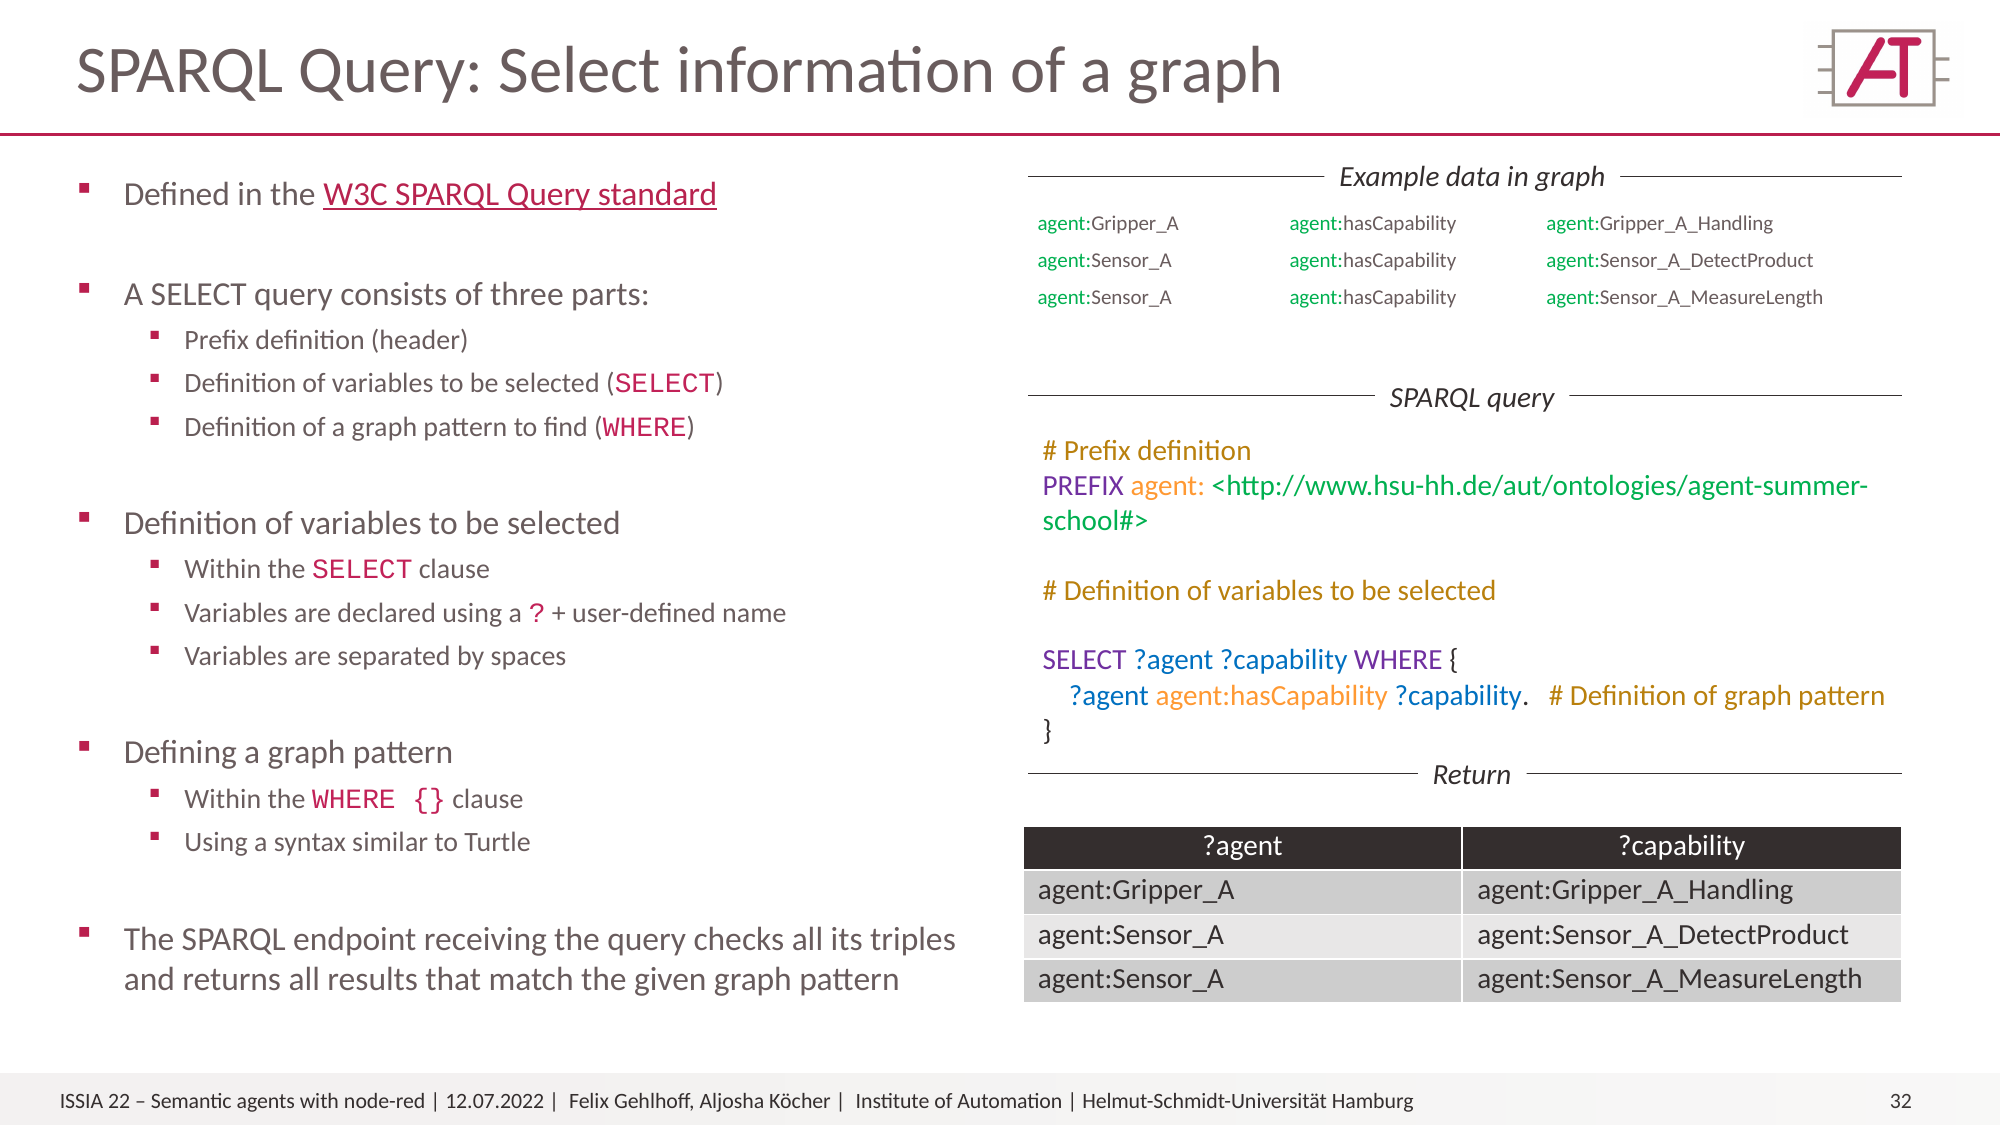

# SPARQL Query: Select information of a graph
Example data in graph
Defined in the W3C SPARQL Query standard

A SELECT query consists of three parts:
Prefix definition (header)
Definition of variables to be selected (SELECT)
Definition of a graph pattern to find (WHERE)

Definition of variables to be selected
Within the SELECT clause
Variables are declared using a ? + user-defined name
Variables are separated by spaces

Defining a graph pattern
Within the WHERE {} clause
Using a syntax similar to Turtle

The SPARQL endpoint receiving the query checks all its triples and returns all results that match the given graph pattern

agent:Gripper_A		agent:hasCapability	 agent:Gripper_A_Handling
agent:Sensor_A		agent:hasCapability 	 agent:Sensor_A_DetectProduct
agent:Sensor_A		agent:hasCapability 	 agent:Sensor_A_MeasureLength
SPARQL query
# Prefix definition
PREFIX agent: <http://www.hsu-hh.de/aut/ontologies/agent-summer-school#>

# Definition of variables to be selected

SELECT ?agent ?capability WHERE {
    ?agent agent:hasCapability ?capability.   # Definition of graph pattern
}
Return
| ?agent | ?capability |
| --- | --- |
| agent:Gripper\_A | agent:Gripper\_A\_Handling |
| agent:Sensor\_A | agent:Sensor\_A\_DetectProduct |
| agent:Sensor\_A | agent:Sensor\_A\_MeasureLength |